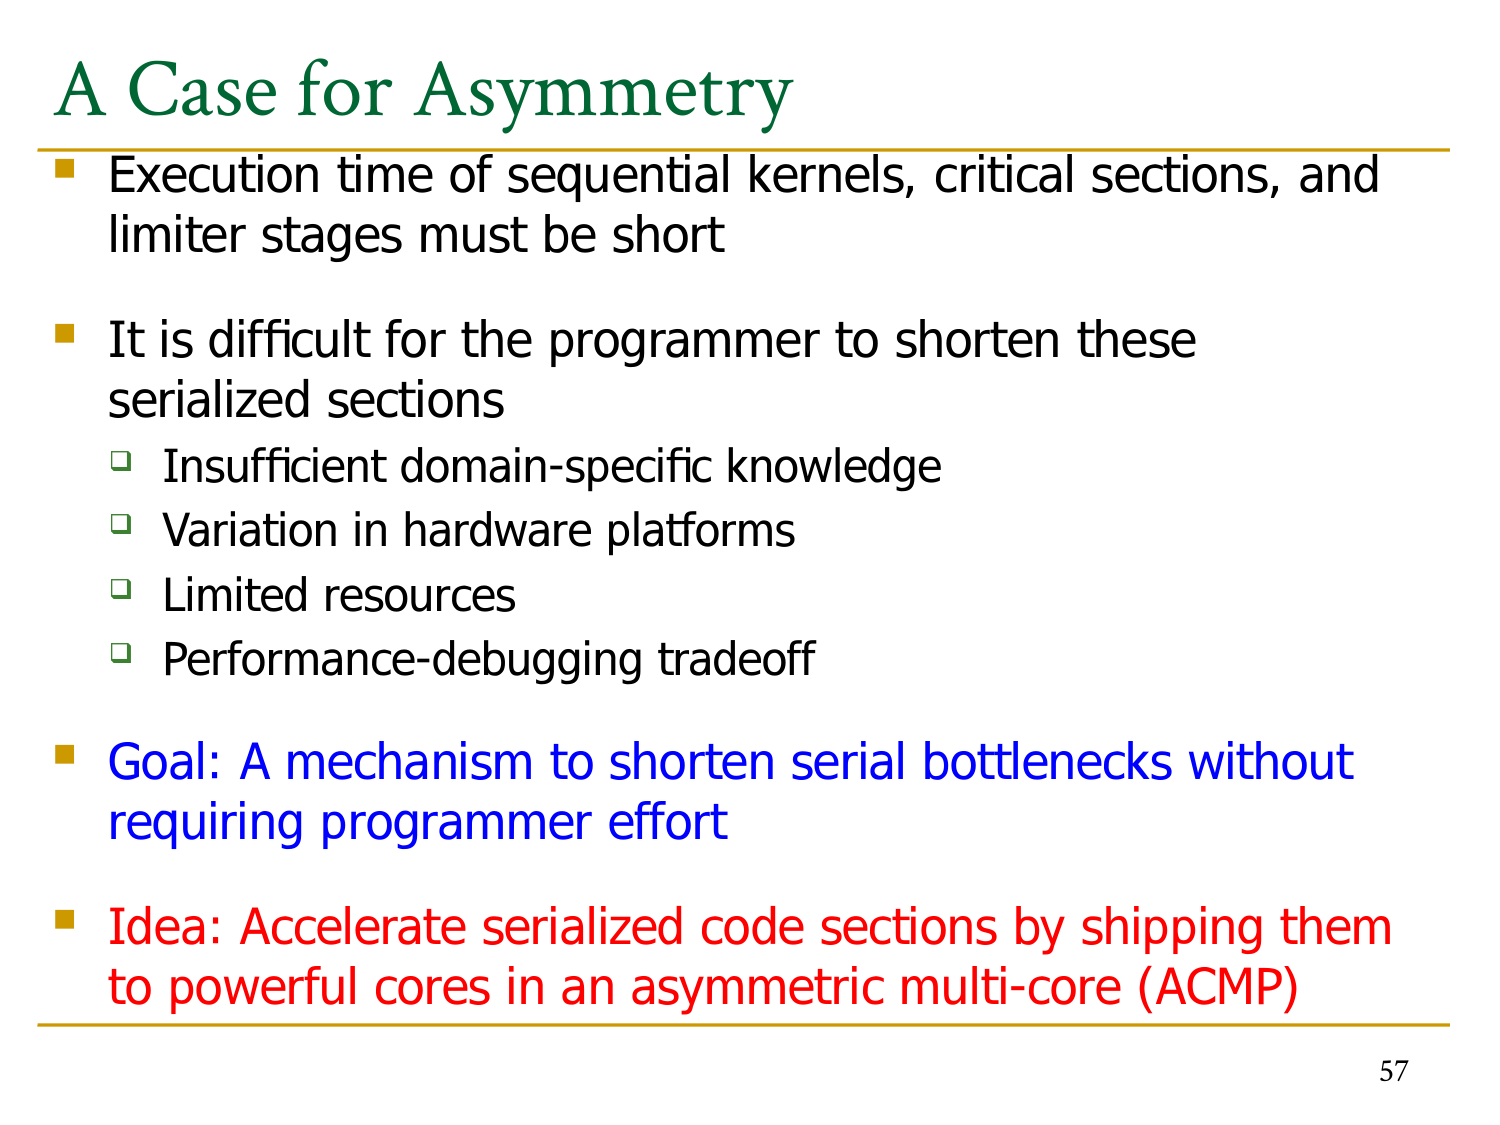

# A Case for Asymmetry
Execution time of sequential kernels, critical sections, and limiter stages must be short

It is difficult for the programmer to shorten these
serialized sections
Insufficient domain-specific knowledge
Variation in hardware platforms
Limited resources
Performance-debugging tradeoff

Goal: A mechanism to shorten serial bottlenecks without requiring programmer effort

Idea: Accelerate serialized code sections by shipping them to powerful cores in an asymmetric multi-core (ACMP)
57